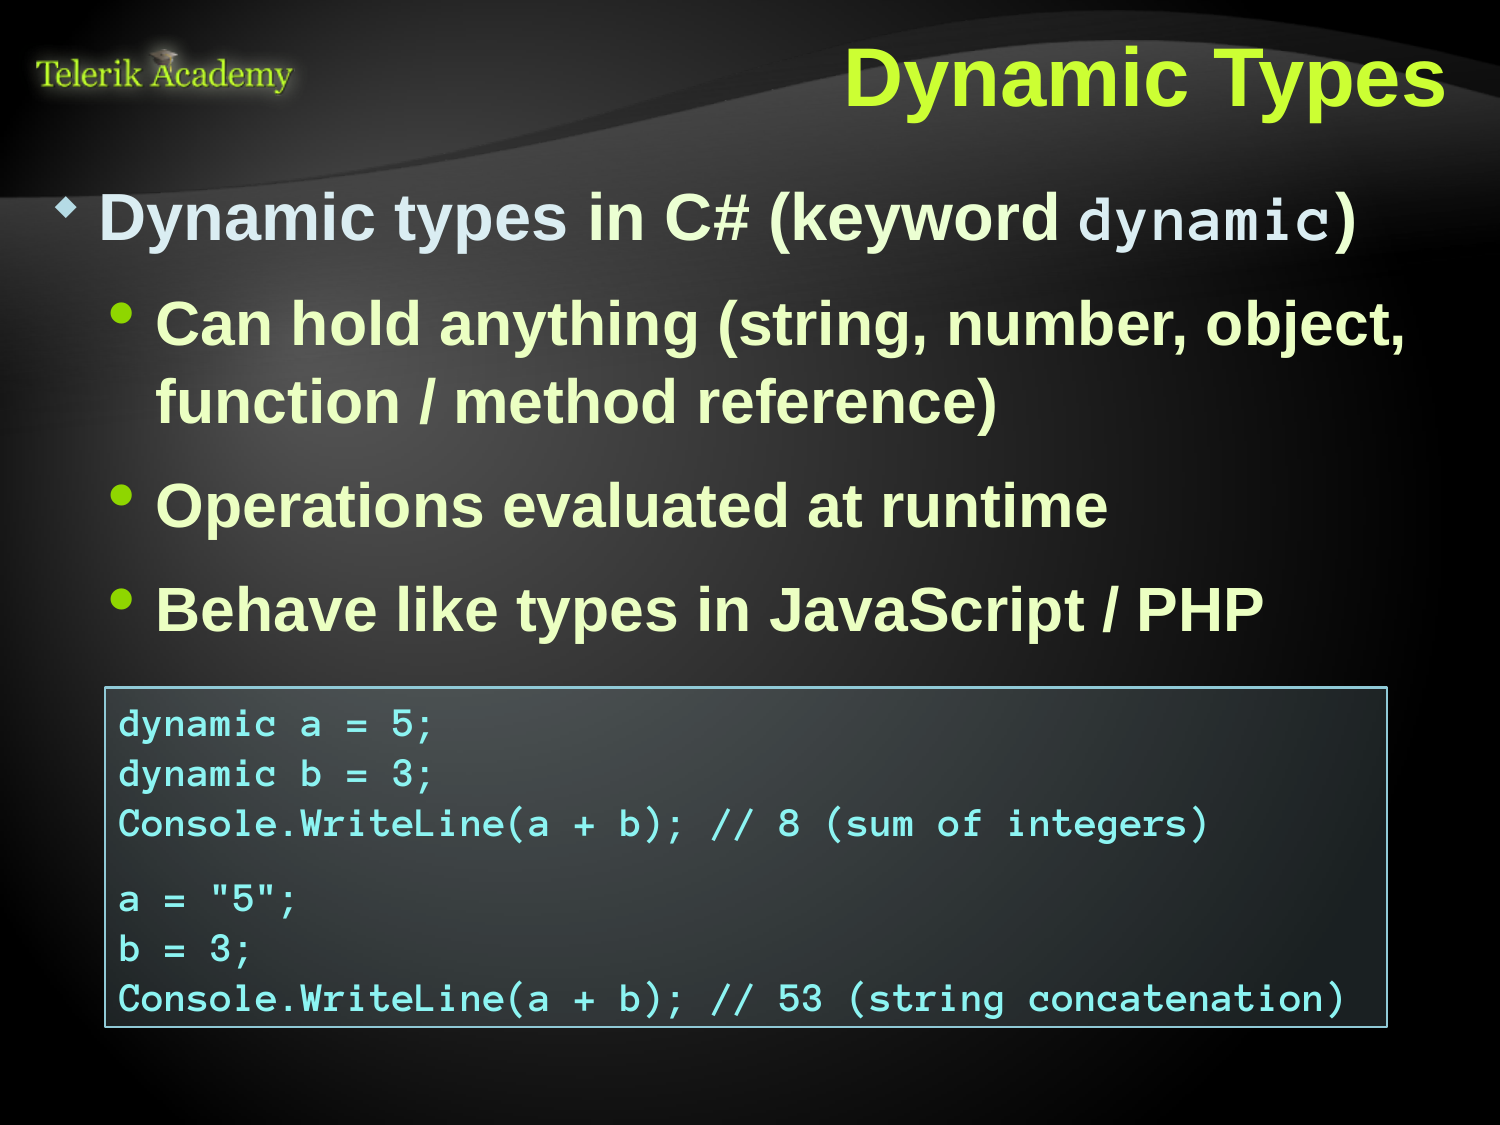

# Dynamic Types
Dynamic types in C# (keyword dynamic)
Can hold anything (string, number, object, function / method reference)
Operations evaluated at runtime
Behave like types in JavaScript / PHP
dynamic a = 5;
dynamic b = 3;
Console.WriteLine(a + b); // 8 (sum of integers)
a = "5";
b = 3;
Console.WriteLine(a + b); // 53 (string concatenation)